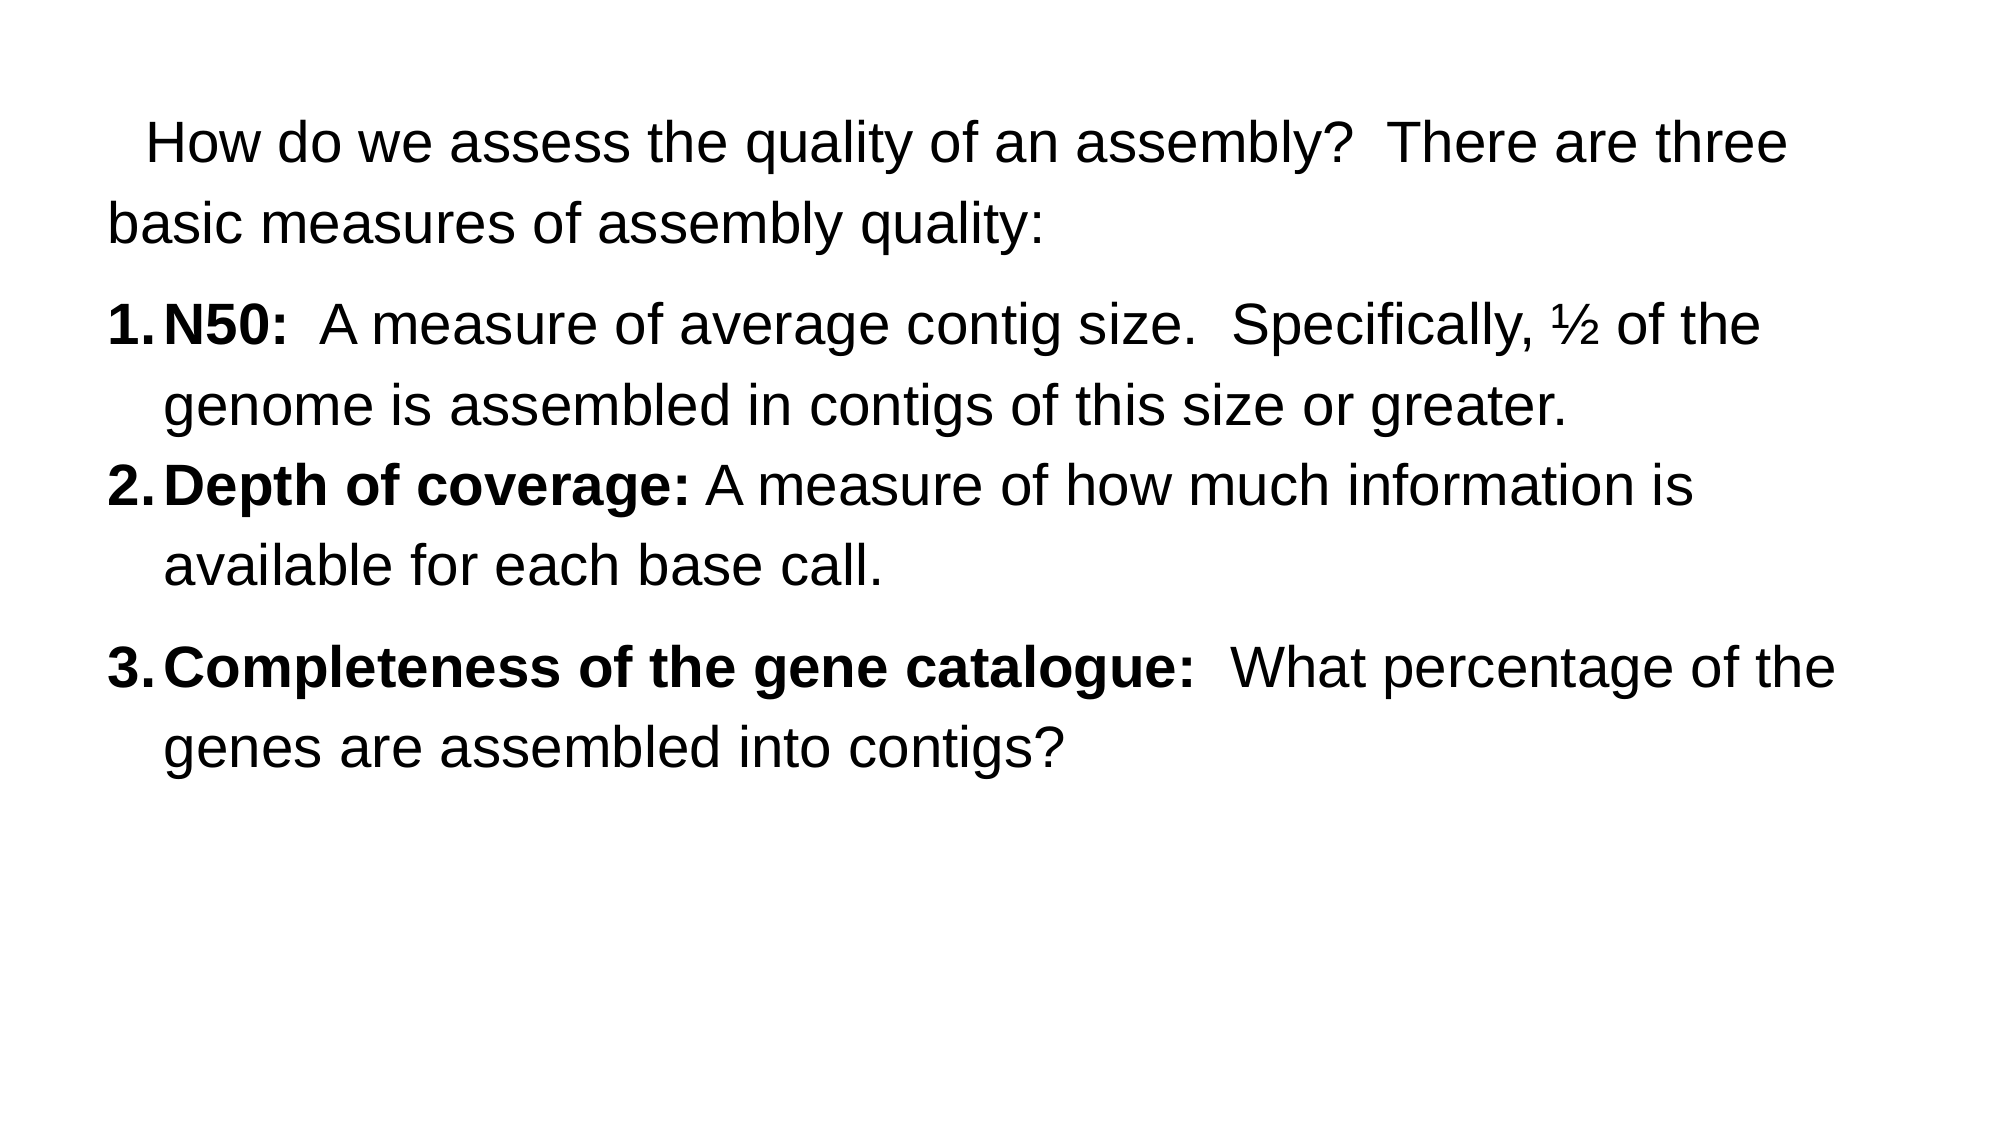

How do we assess the quality of an assembly?  There are three basic measures of assembly quality:
N50:  A measure of average contig size.  Specifically, ½ of the genome is assembled in contigs of this size or greater.
Depth of coverage: A measure of how much information is available for each base call.
Completeness of the gene catalogue:  What percentage of the genes are assembled into contigs?